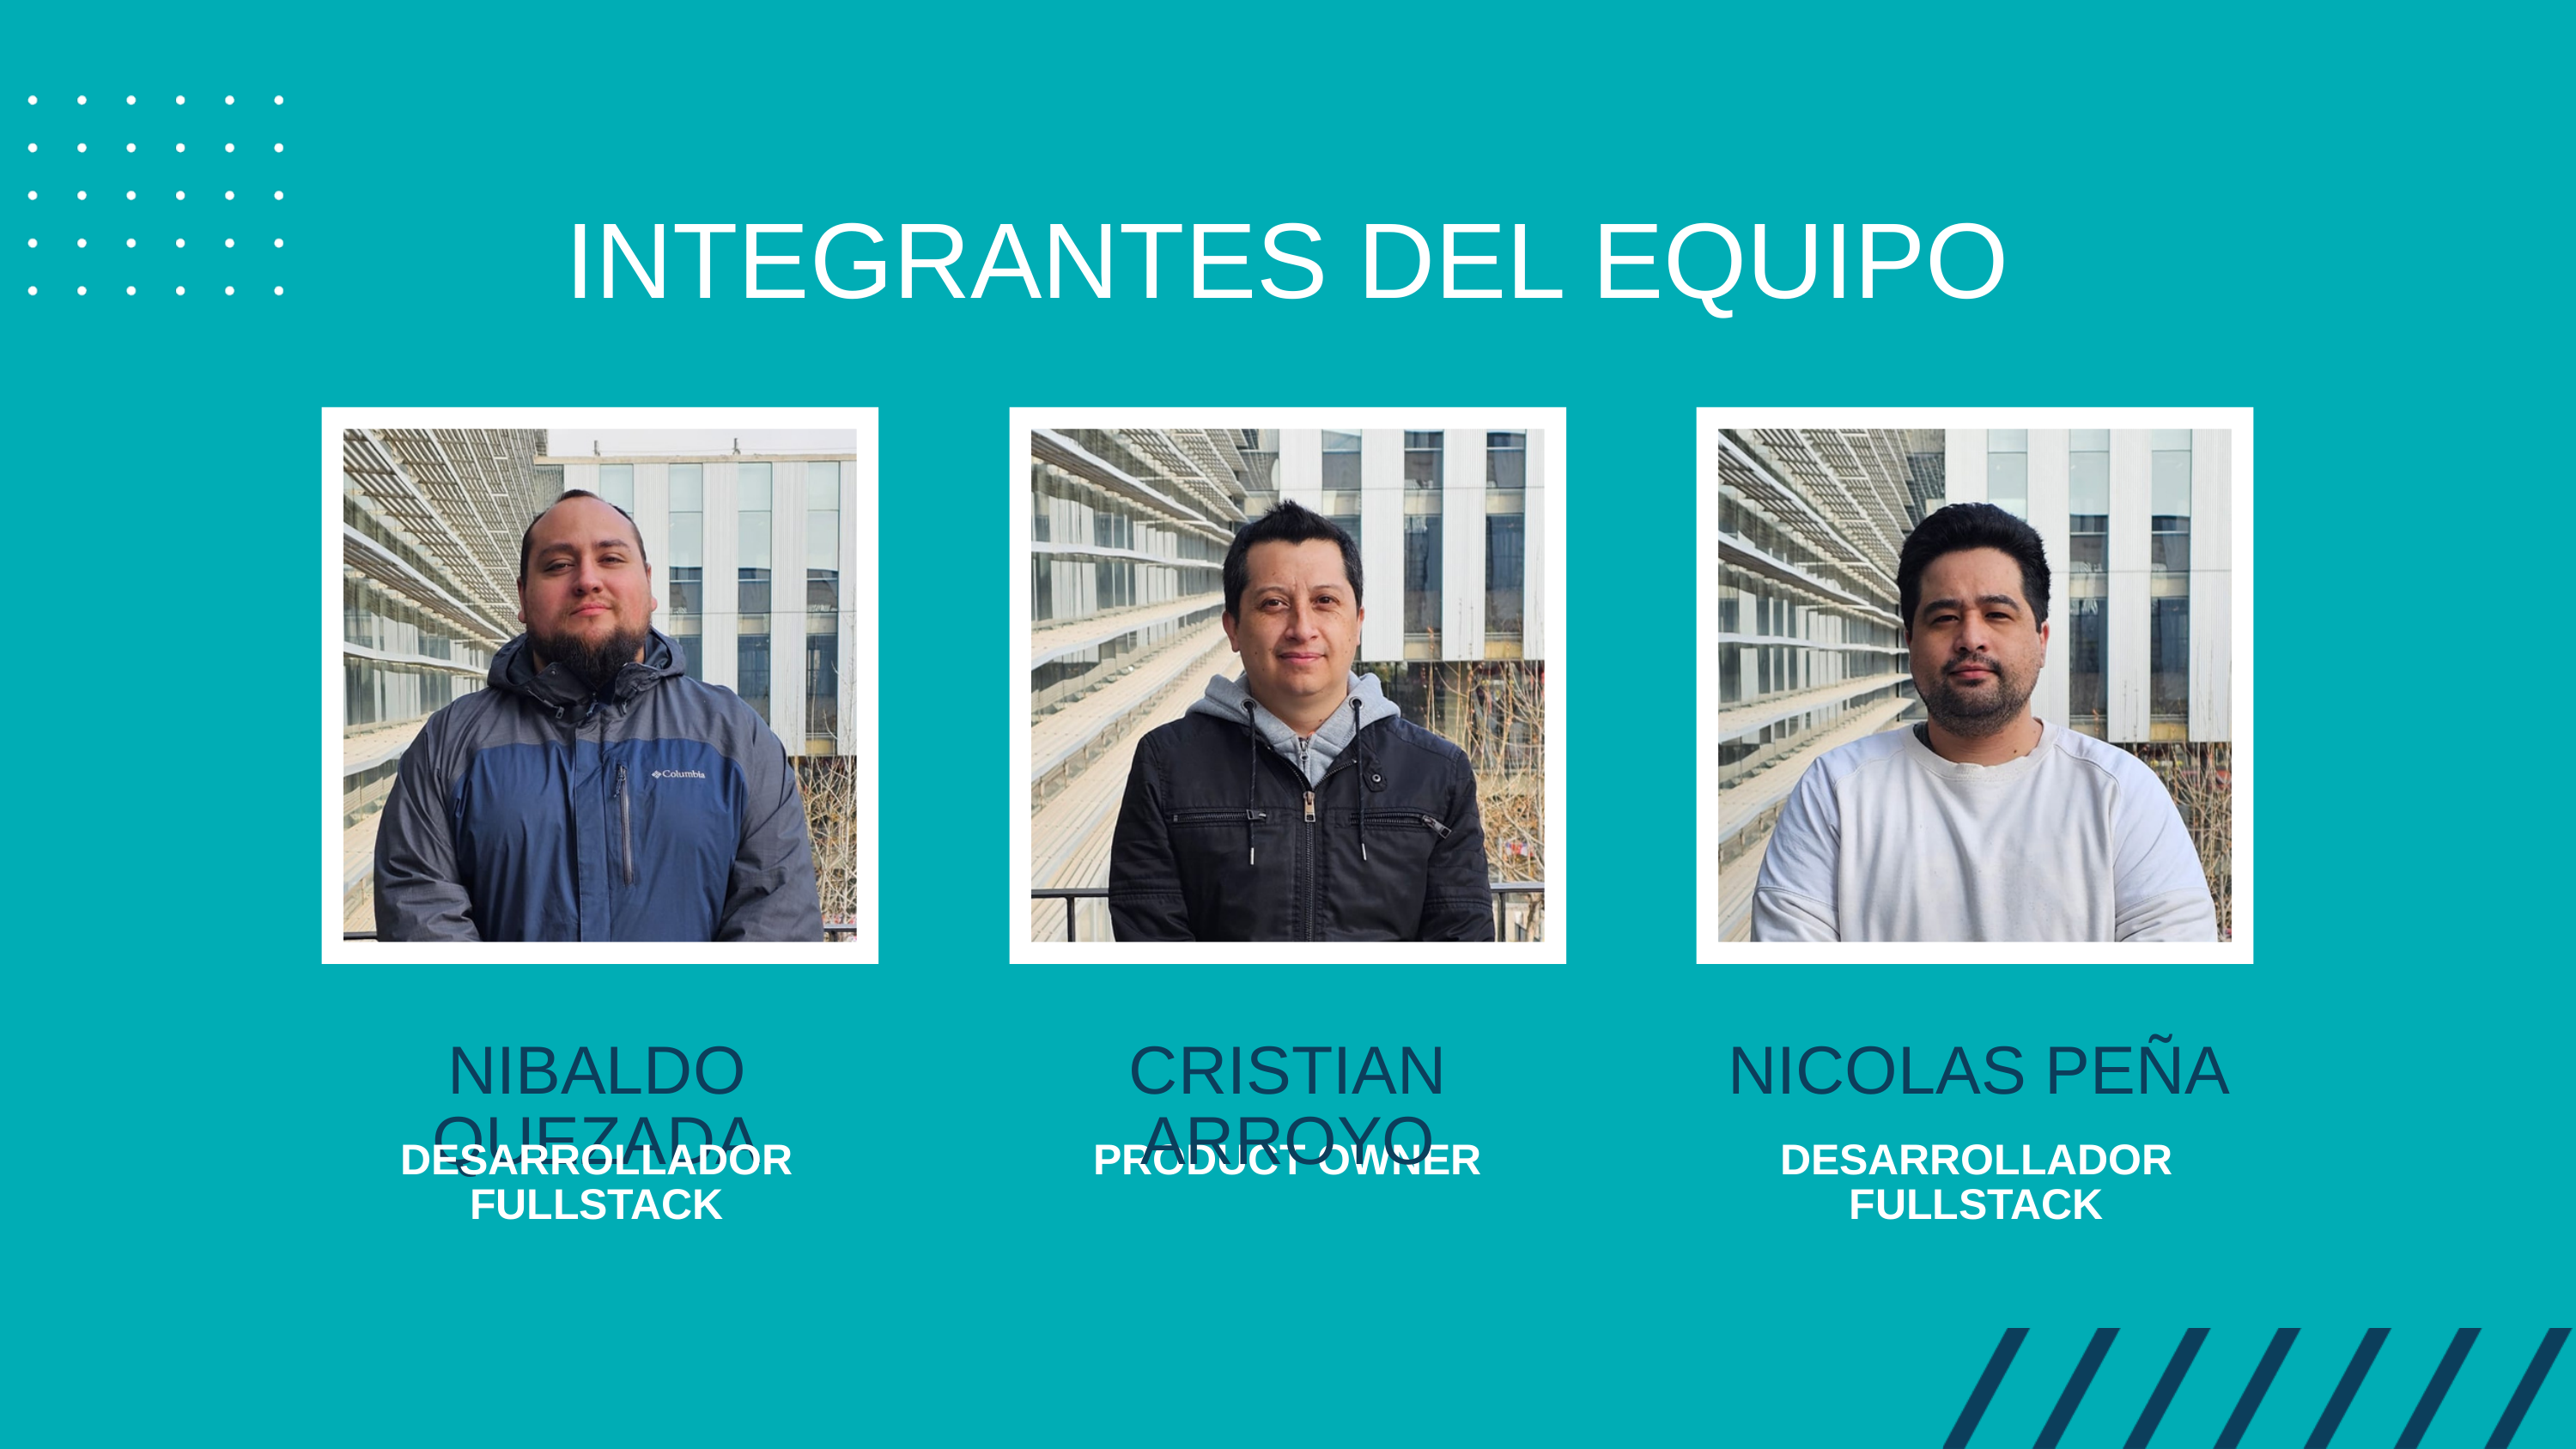

INTEGRANTES DEL EQUIPO

NIBALDO QUEZADA
CRISTIAN ARROYO
NICOLAS PEÑA
DESARROLLADOR FULLSTACK
PRODUCT OWNER
DESARROLLADOR FULLSTACK